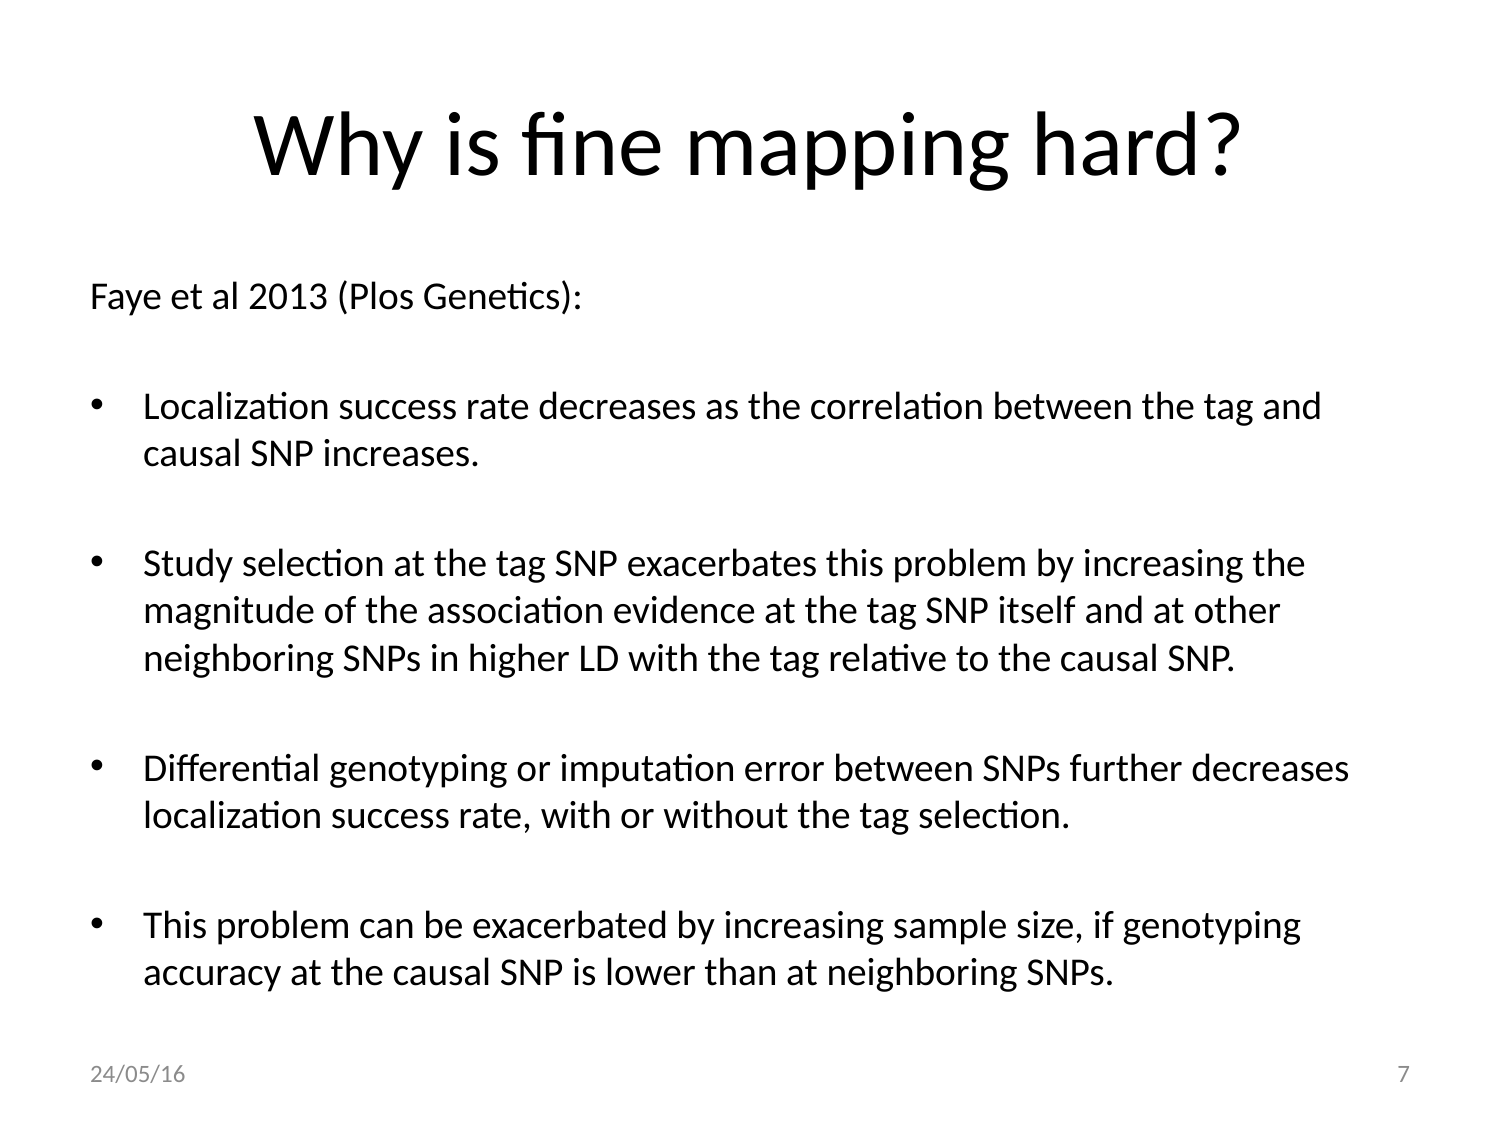

# Why is fine mapping hard?
Faye et al 2013 (Plos Genetics):

Localization success rate decreases as the correlation between the tag and causal SNP increases.

Study selection at the tag SNP exacerbates this problem by increasing the magnitude of the association evidence at the tag SNP itself and at other neighboring SNPs in higher LD with the tag relative to the causal SNP.

Differential genotyping or imputation error between SNPs further decreases localization success rate, with or without the tag selection.

This problem can be exacerbated by increasing sample size, if genotyping accuracy at the causal SNP is lower than at neighboring SNPs.